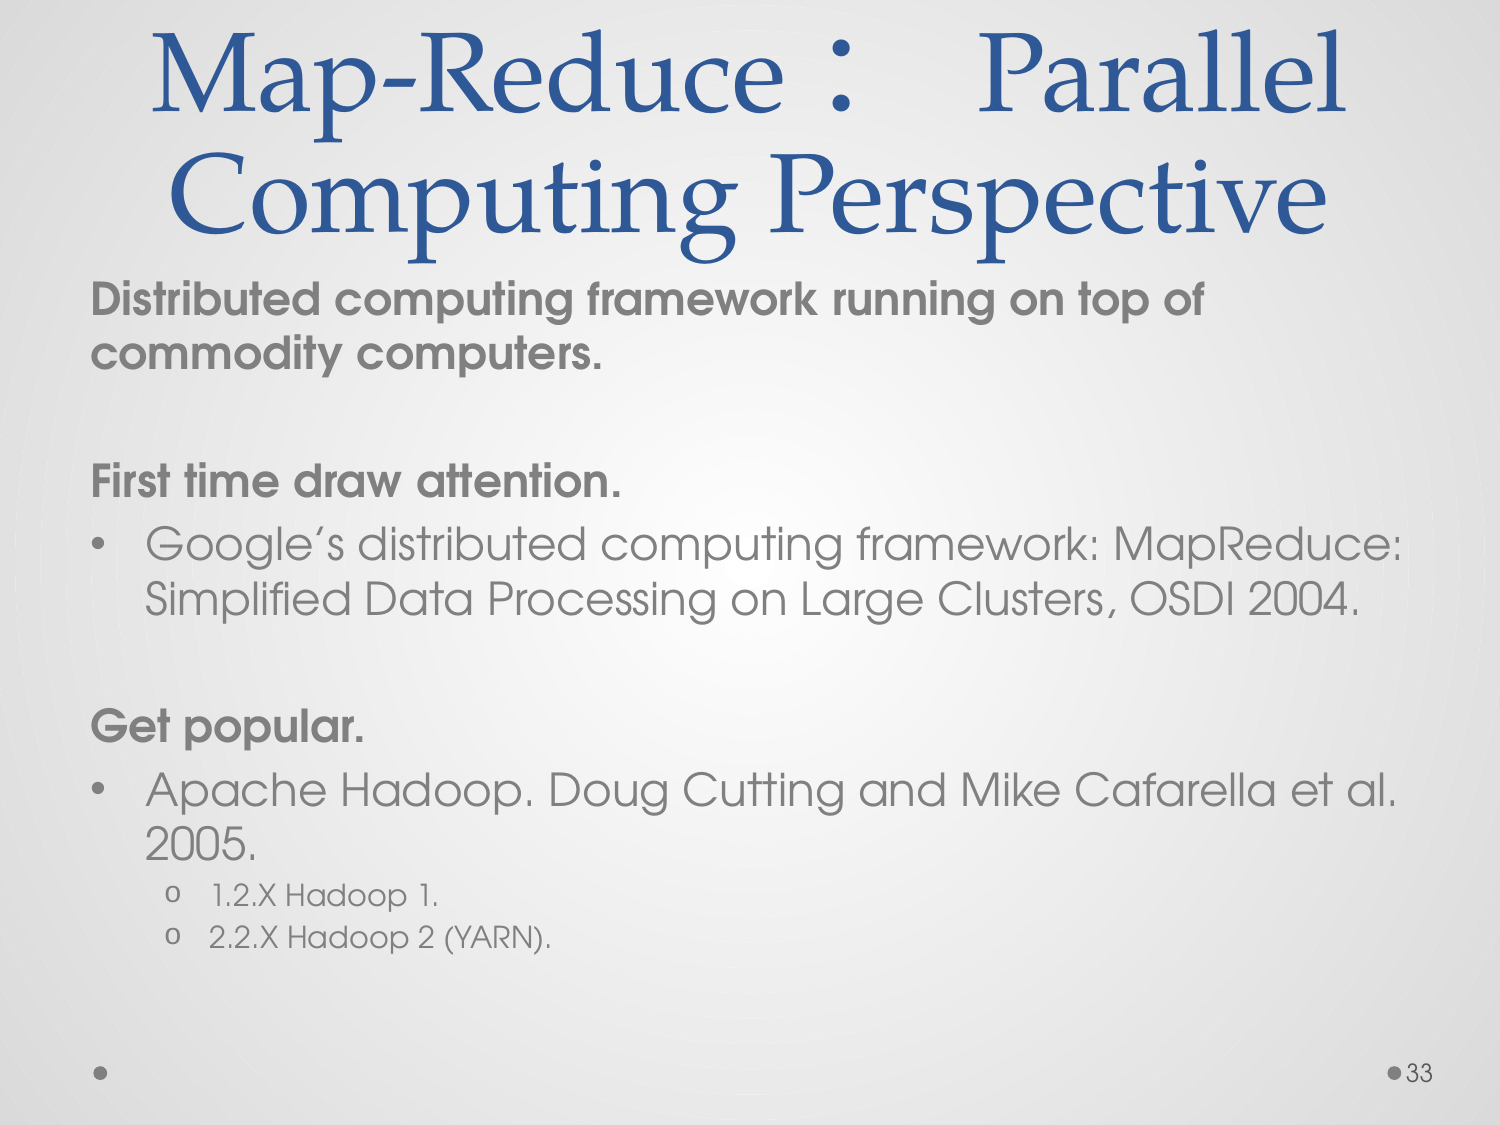

# Map-Reduce： Parallel Computing Perspective
Distributed computing framework running on top of commodity computers.

First time draw attention.
Google’s distributed computing framework: MapReduce: Simpliﬁed Data Processing on Large Clusters, OSDI 2004.

Get popular.
Apache Hadoop. Doug Cutting and Mike Cafarella et al. 2005.
1.2.X Hadoop 1.
2.2.X Hadoop 2 (YARN).
33